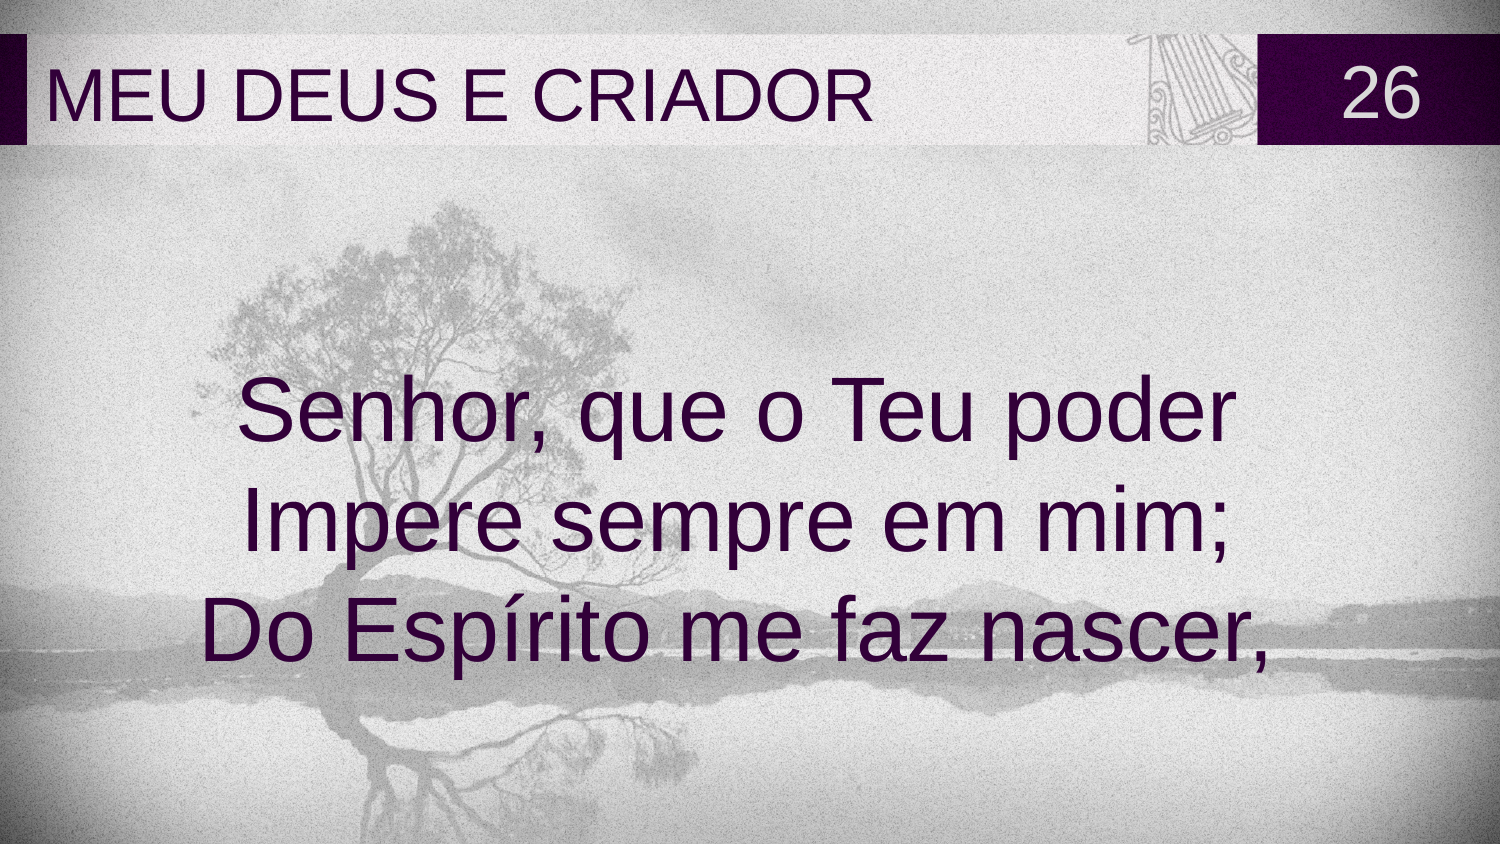

# MEU DEUS E CRIADOR
26
Senhor, que o Teu poder
Impere sempre em mim;
Do Espírito me faz nascer,